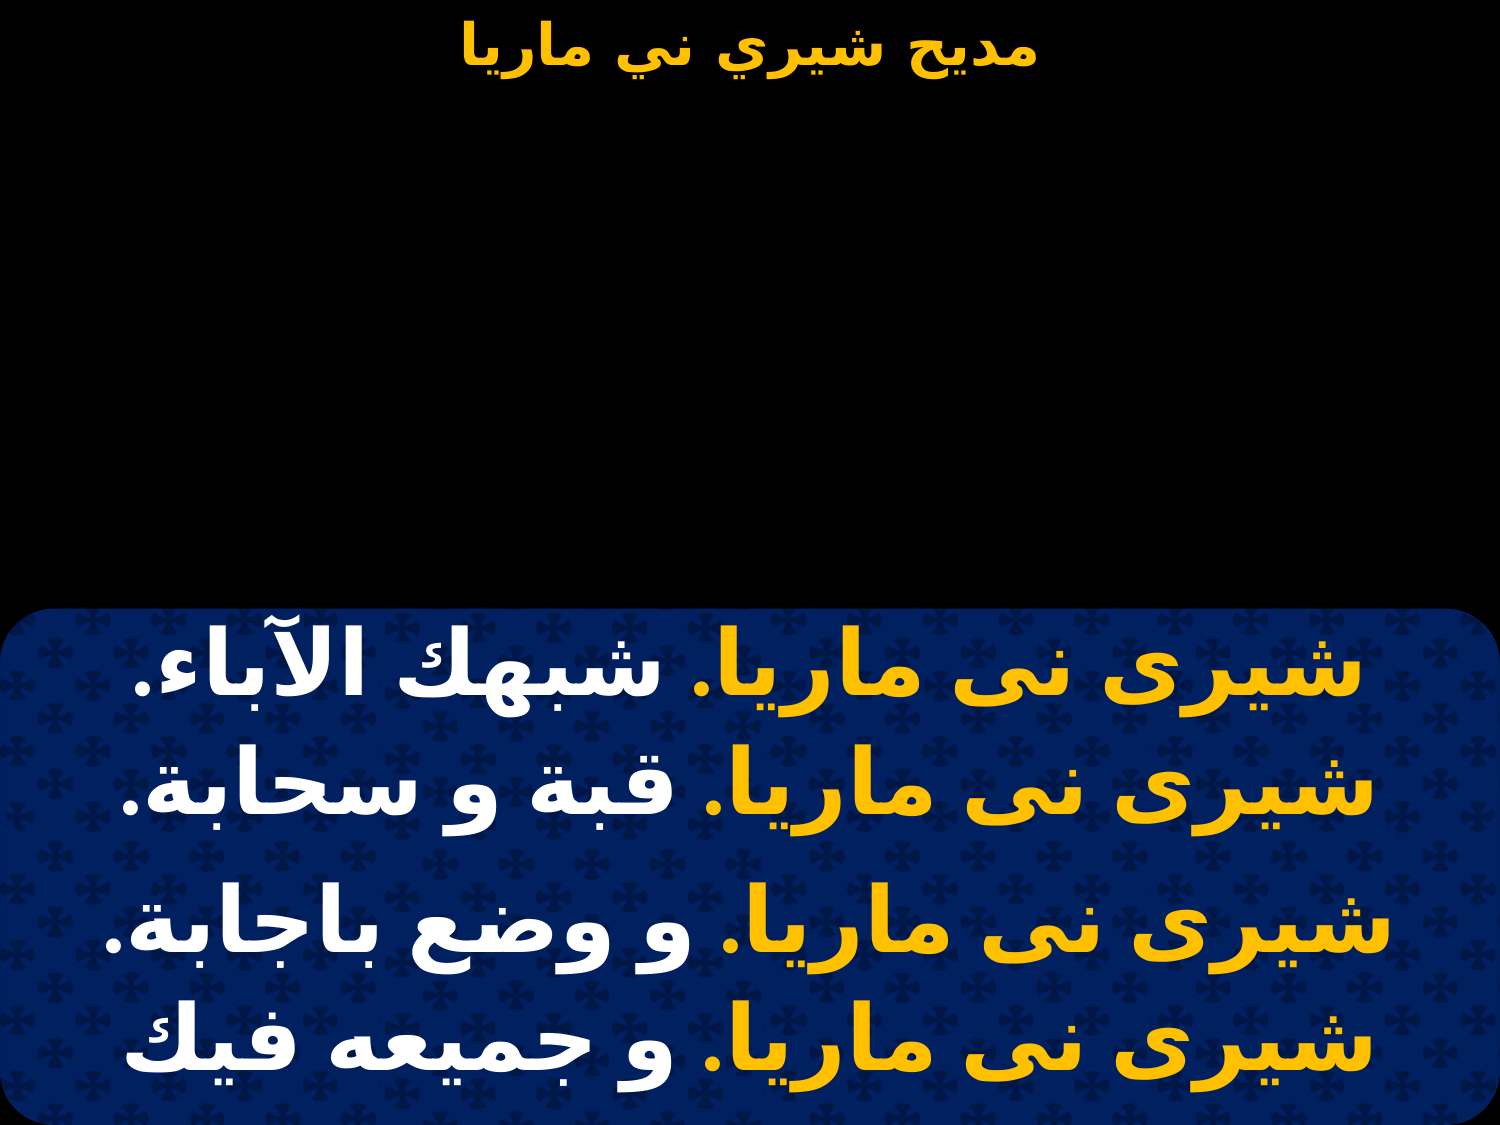

#
| شيرى نى ماريا. شبهك الآباء. |
| --- |
| شيرى نى ماريا. قبة و سحابة. |
|  |
| شيرى نى ماريا. و وضع باجابة. |
| شيرى نى ماريا. و جميعه فيك دون. |